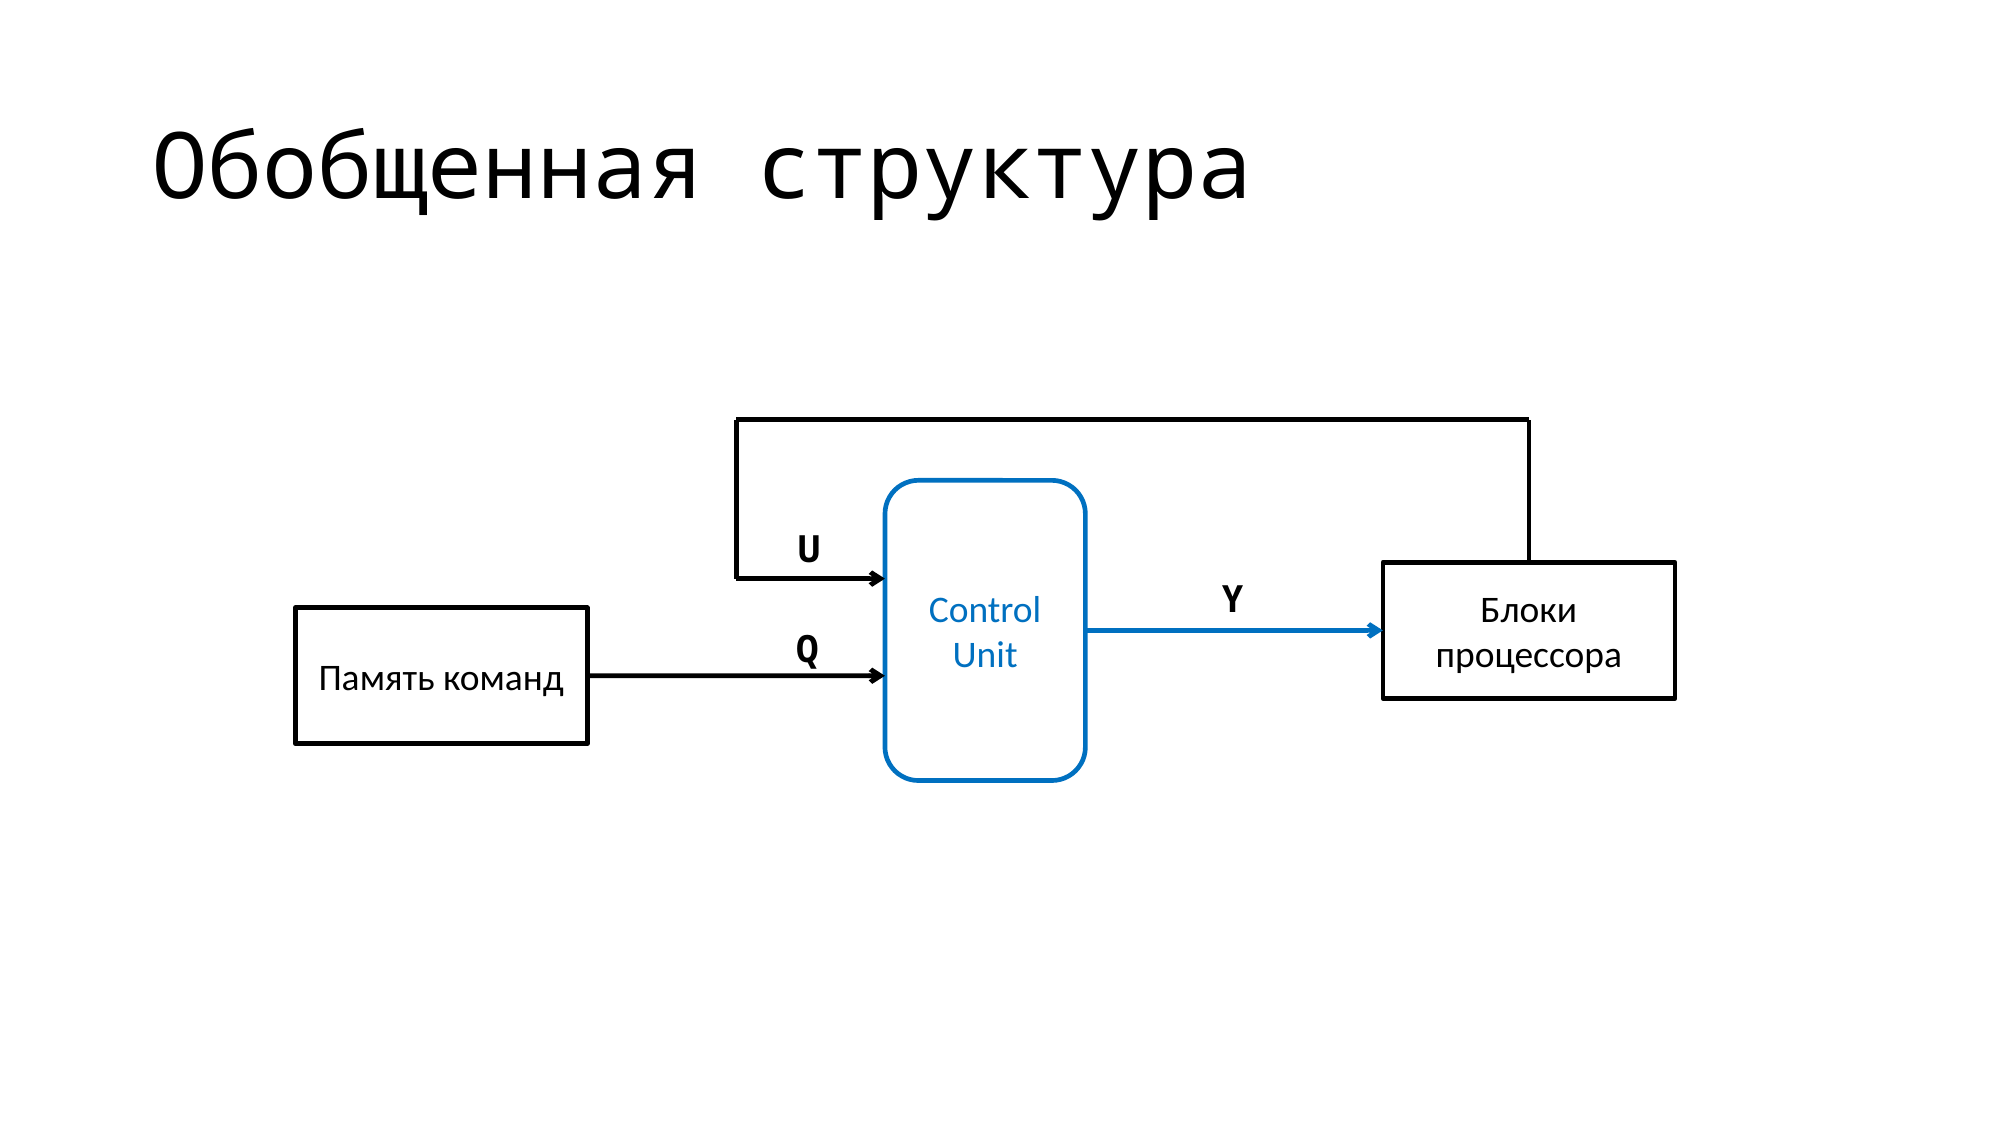

# Обобщенная структура
Control Unit
U
Блоки процессора
Y
Память команд
Q